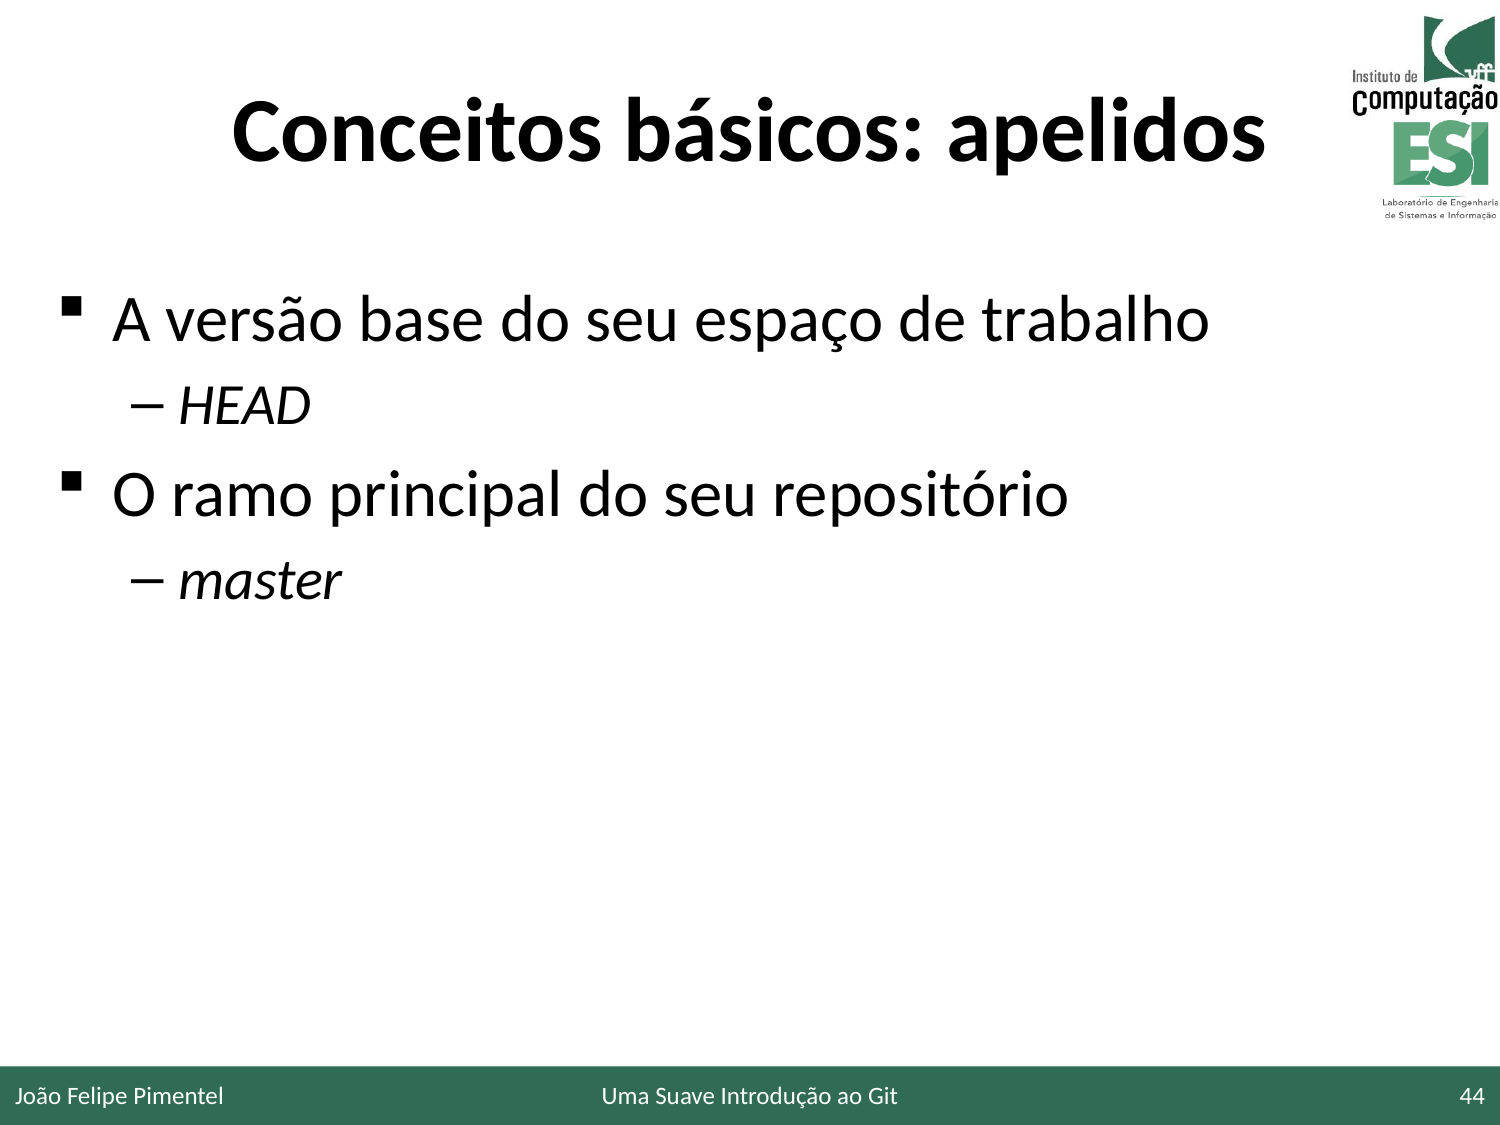

# Conceitos básicos: apelidos
A versão base do seu espaço de trabalho
HEAD
O ramo principal do seu repositório
master
João Felipe Pimentel
Uma Suave Introdução ao Git
44